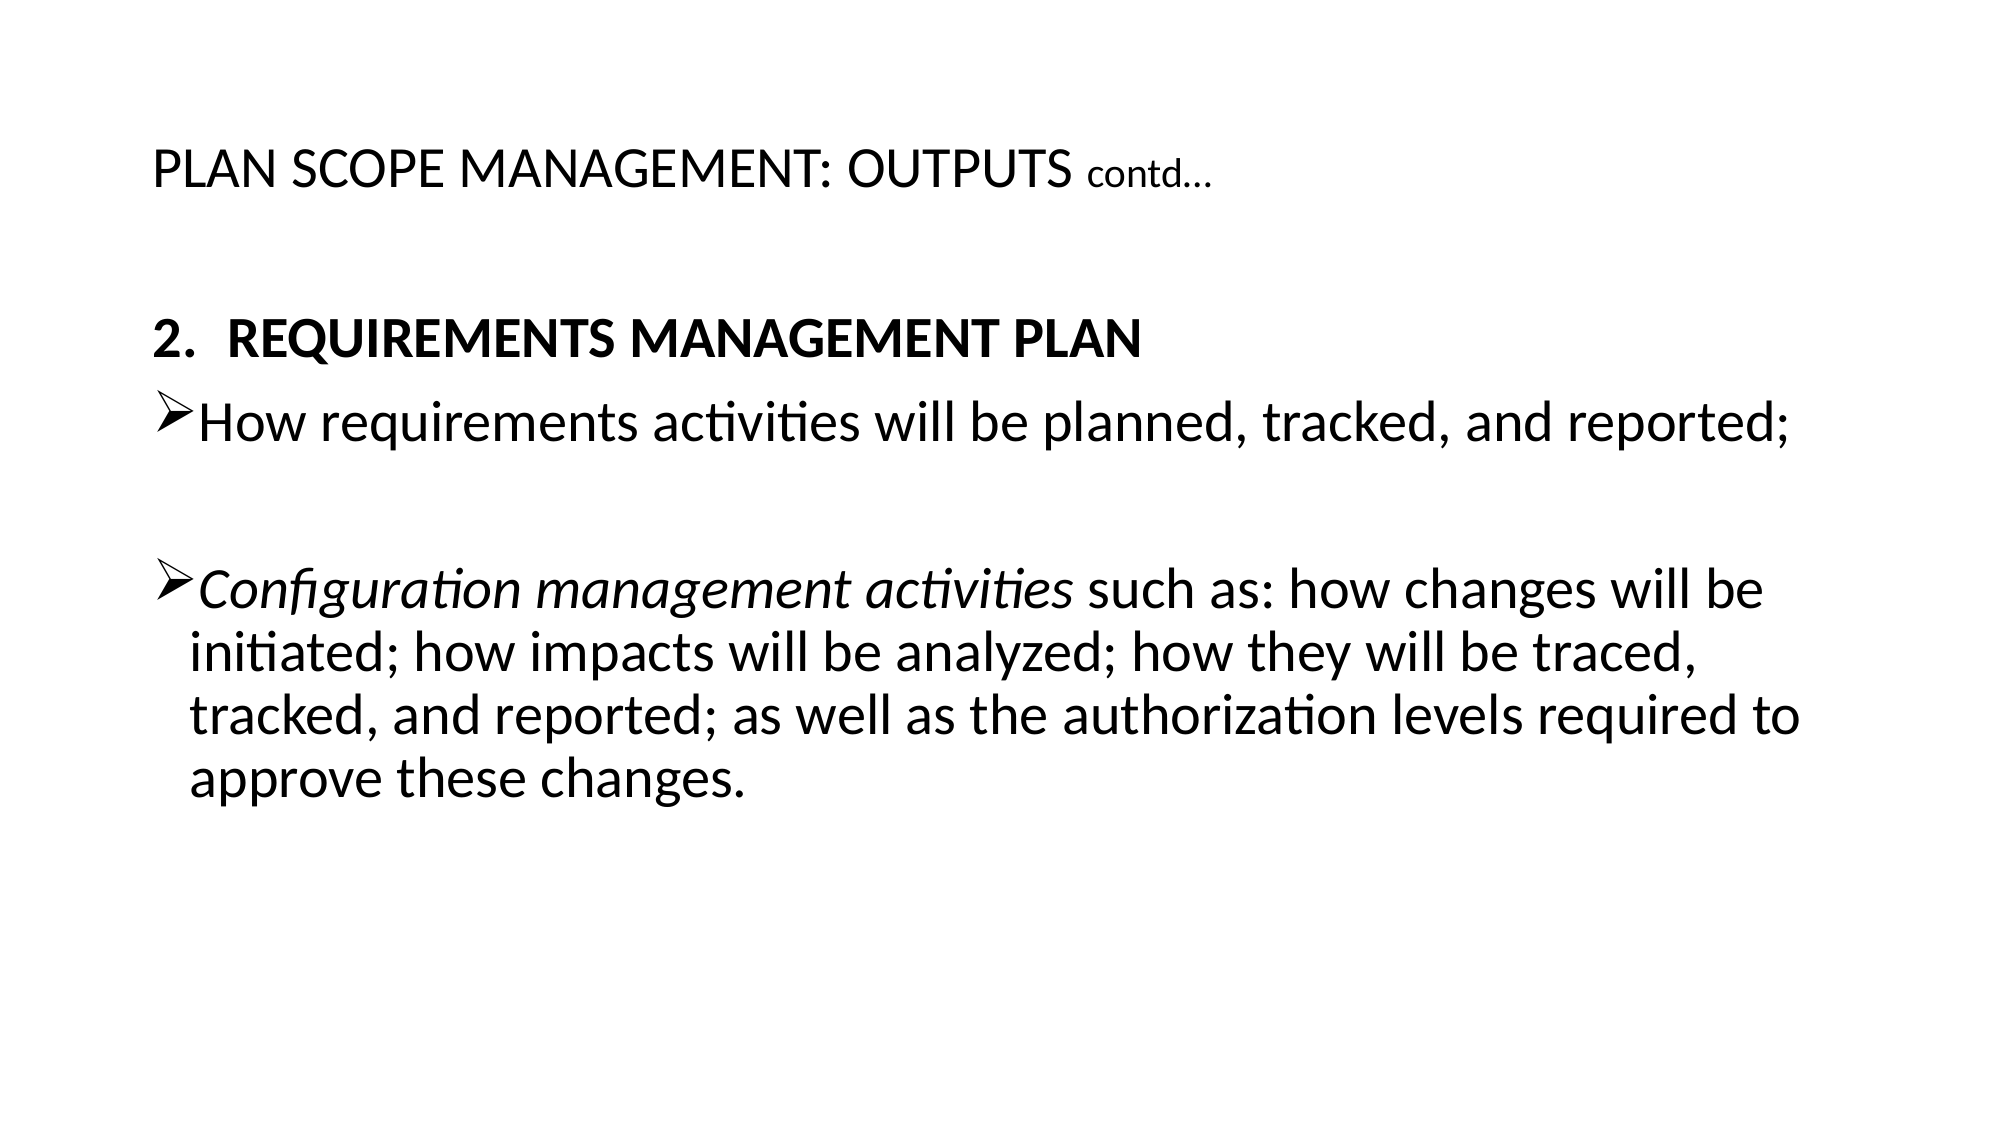

# PLAN SCOPE MANAGEMENT: OUTPUTS contd…
REQUIREMENTS MANAGEMENT PLAN
How requirements activities will be planned, tracked, and reported;

Configuration management activities such as: how changes will be initiated; how impacts will be analyzed; how they will be traced, tracked, and reported; as well as the authorization levels required to approve these changes.
The PMI Registered Education Provider logo is a registered mark of the Project Management Institute, Inc.
This definition is taken from the Glossary of Project Management Institute, A Guide to the Project Management Body of Knowledge, (PMBOK® Guide) – Sixth Edition, Project Management Institute Inc., 2017.